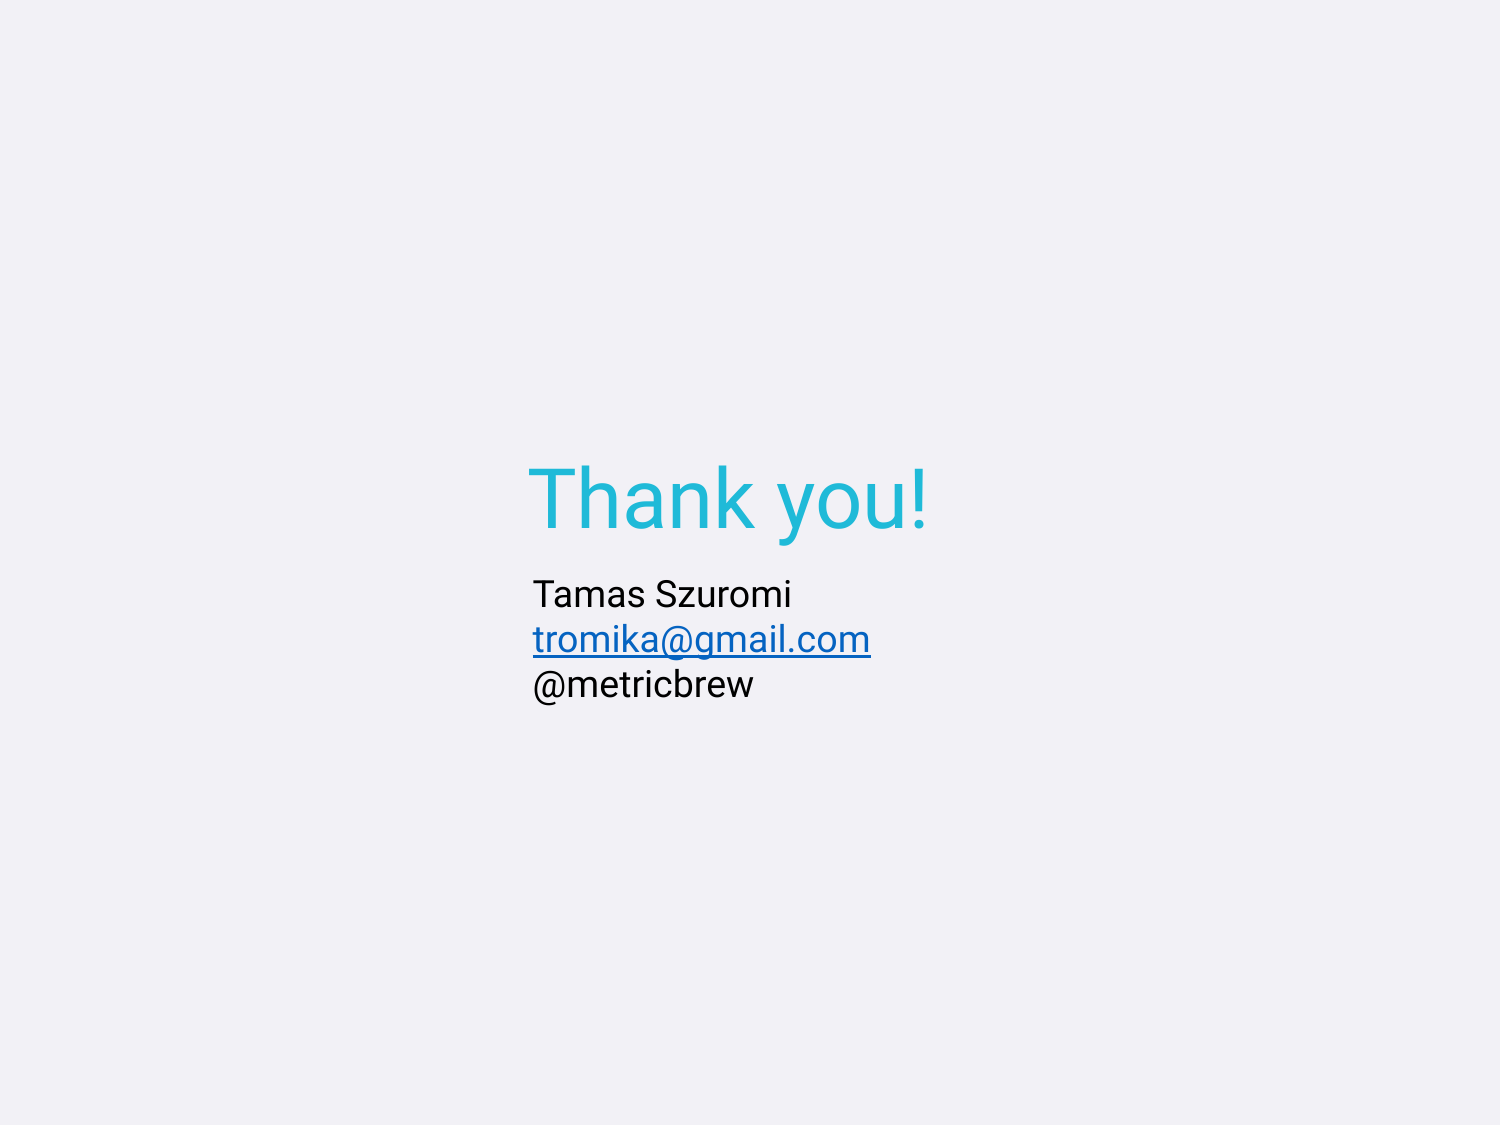

#
Thank you!
Tamas Szuromi
tromika@gmail.com
@metricbrew